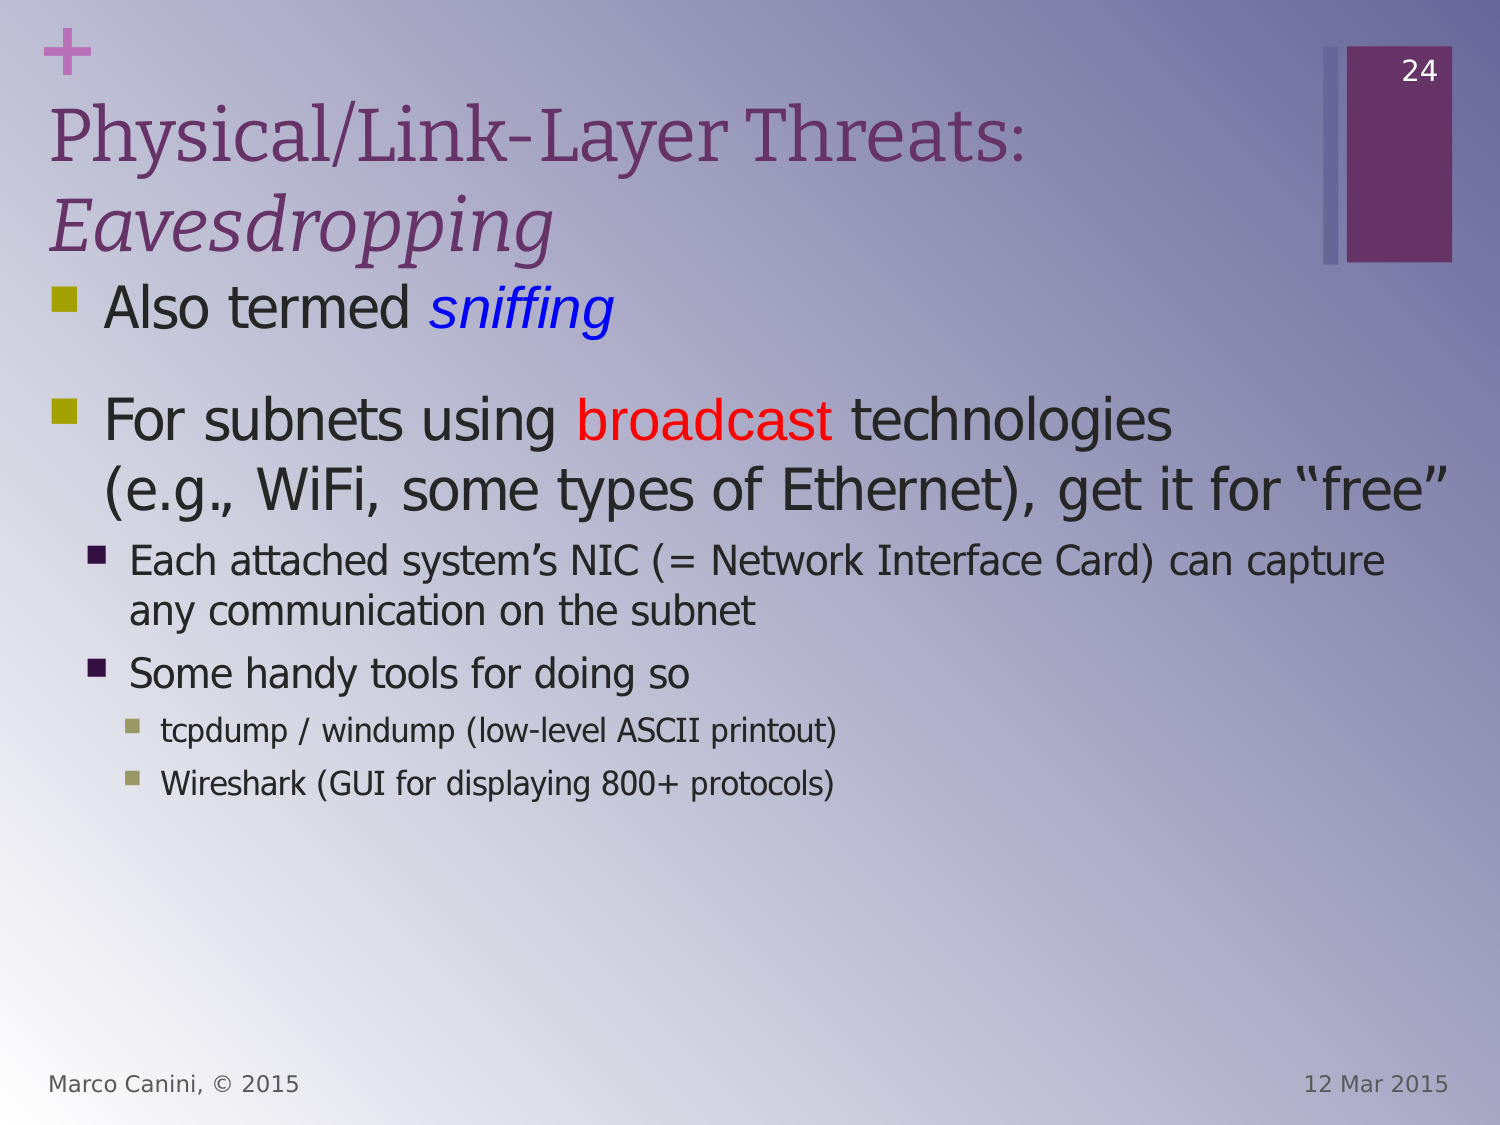

24
# Physical/Link-Layer Threats: Eavesdropping
Also termed sniffing
For subnets using broadcast technologies
(e.g., WiFi, some types of Ethernet), get it for “free”
Each attached system’s NIC (= Network Interface Card) can capture any communication on the subnet
Some handy tools for doing so
tcpdump / windump (low-level ASCII printout)
Wireshark (GUI for displaying 800+ protocols)
Marco Canini, © 2015
12 Mar 2015